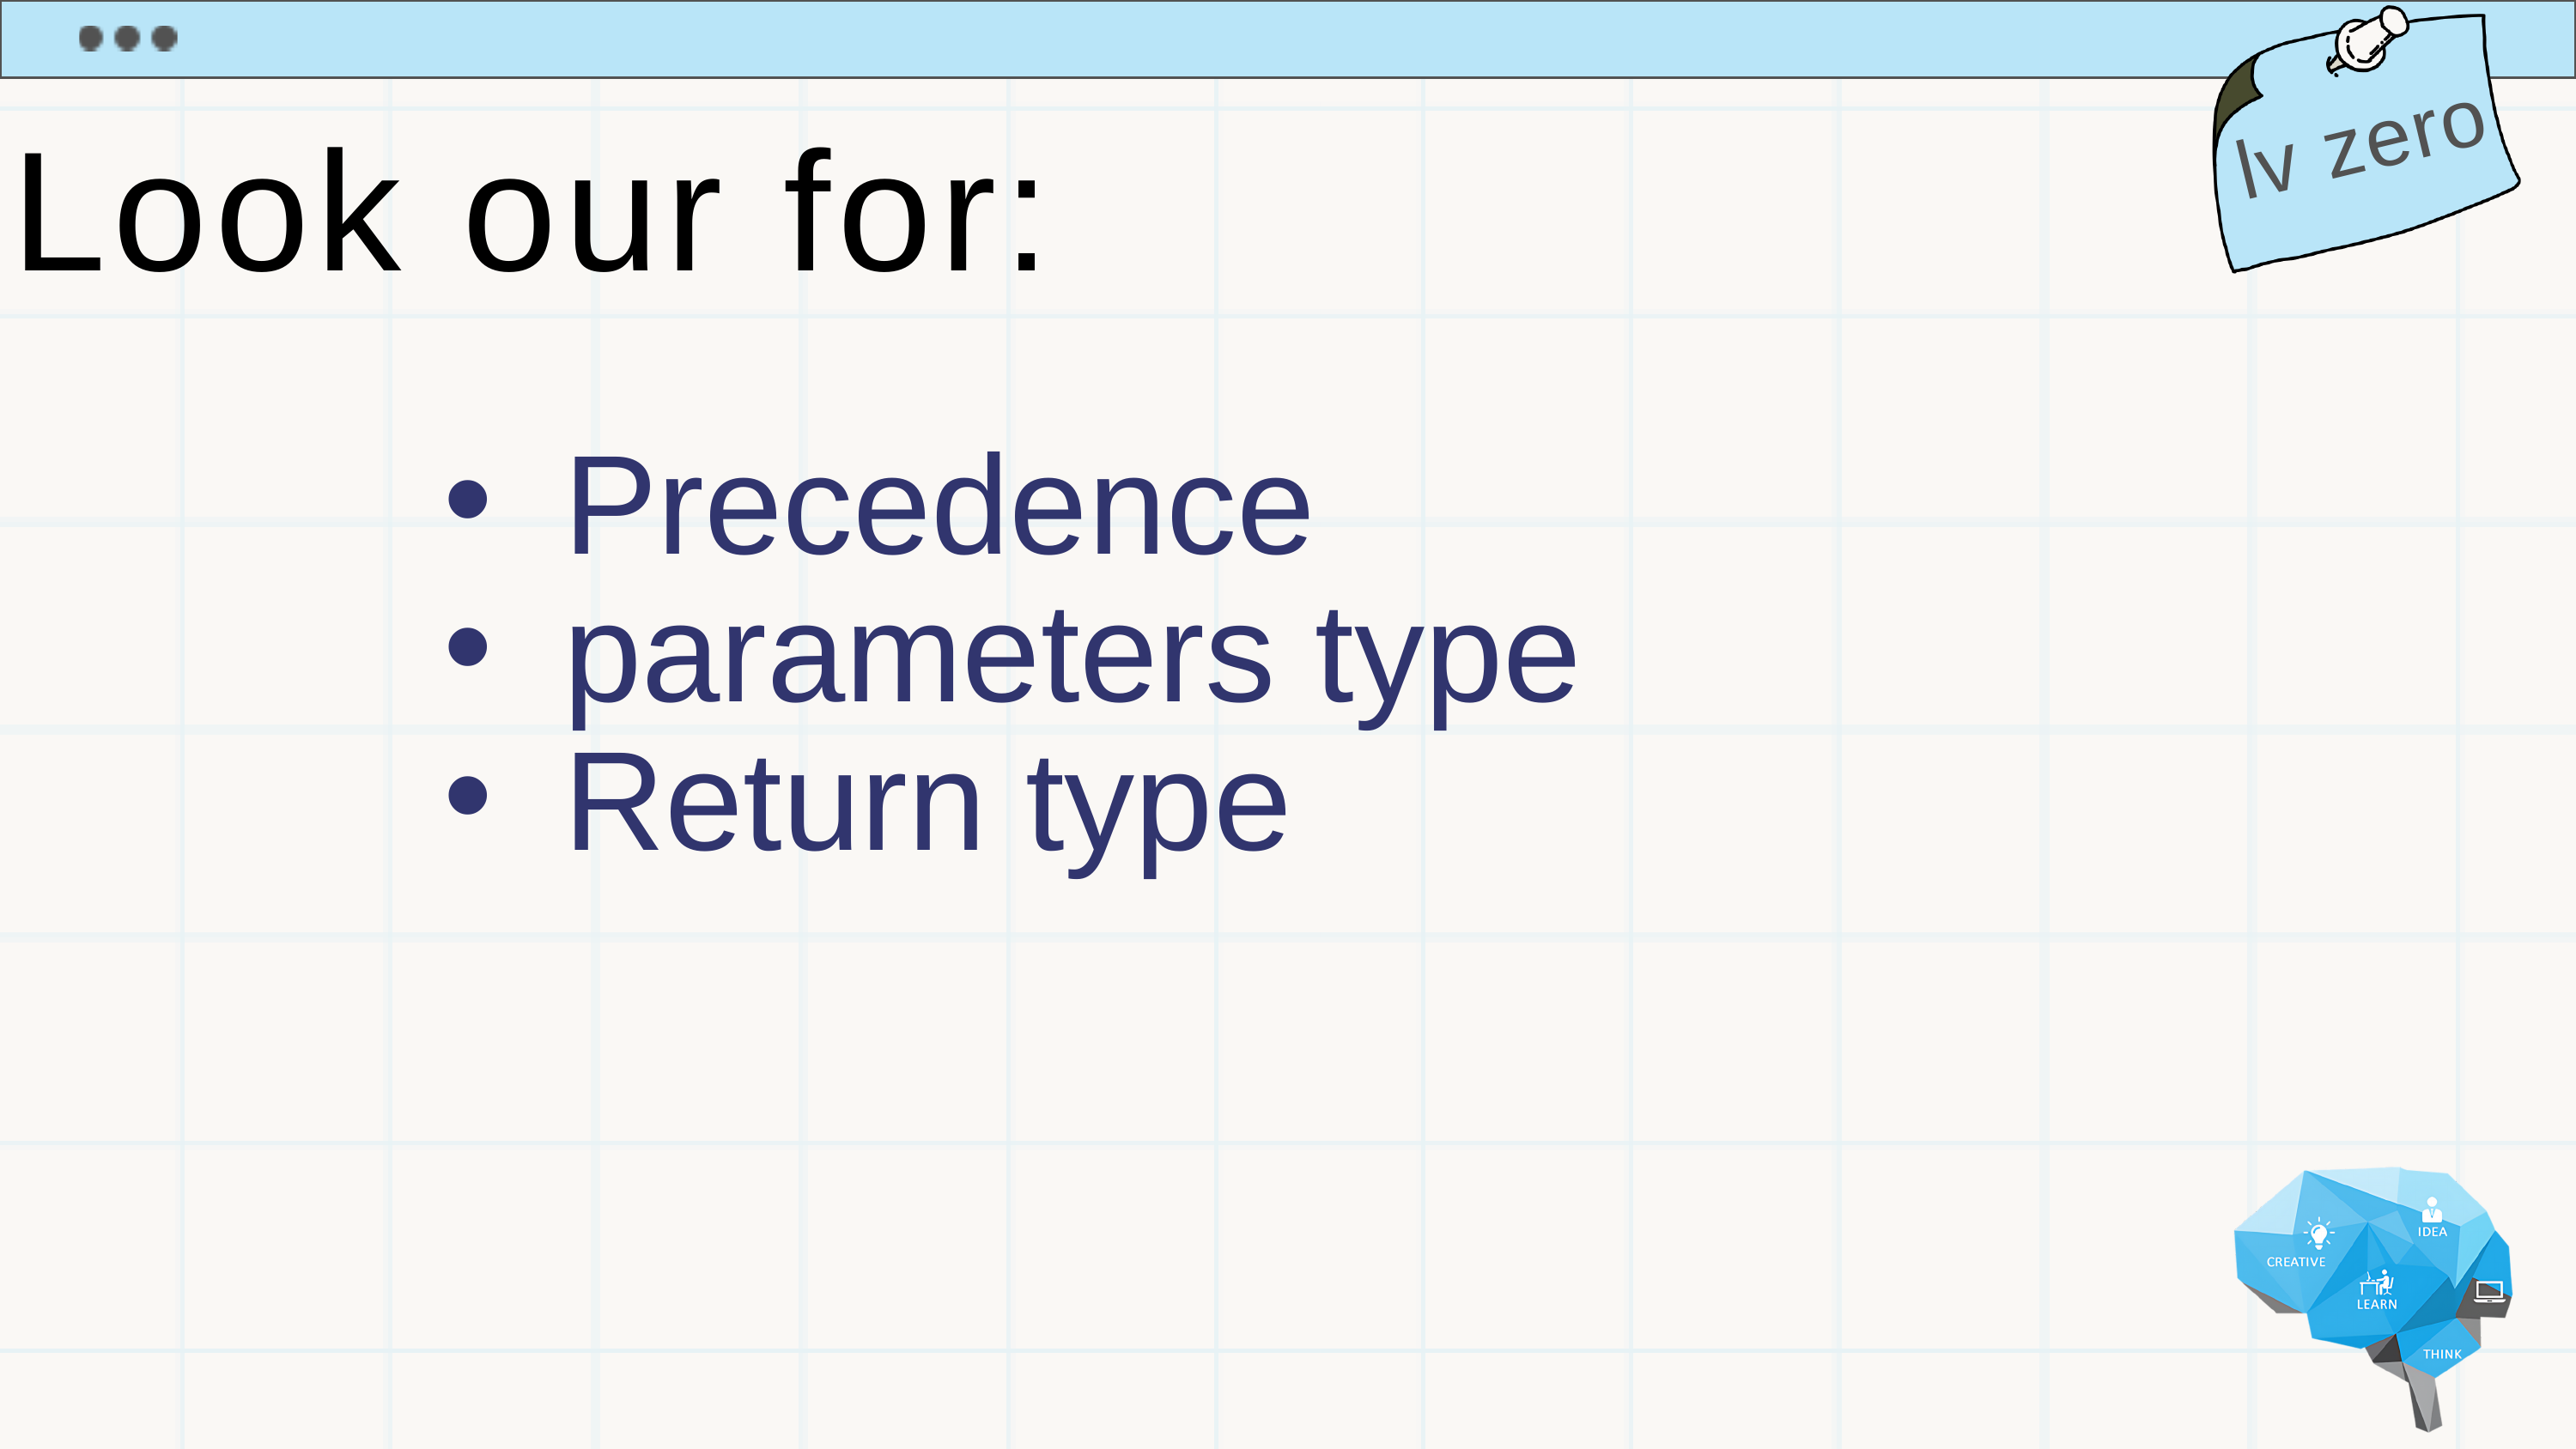

lv zero
Look our for:
Precedence
parameters type
Return type